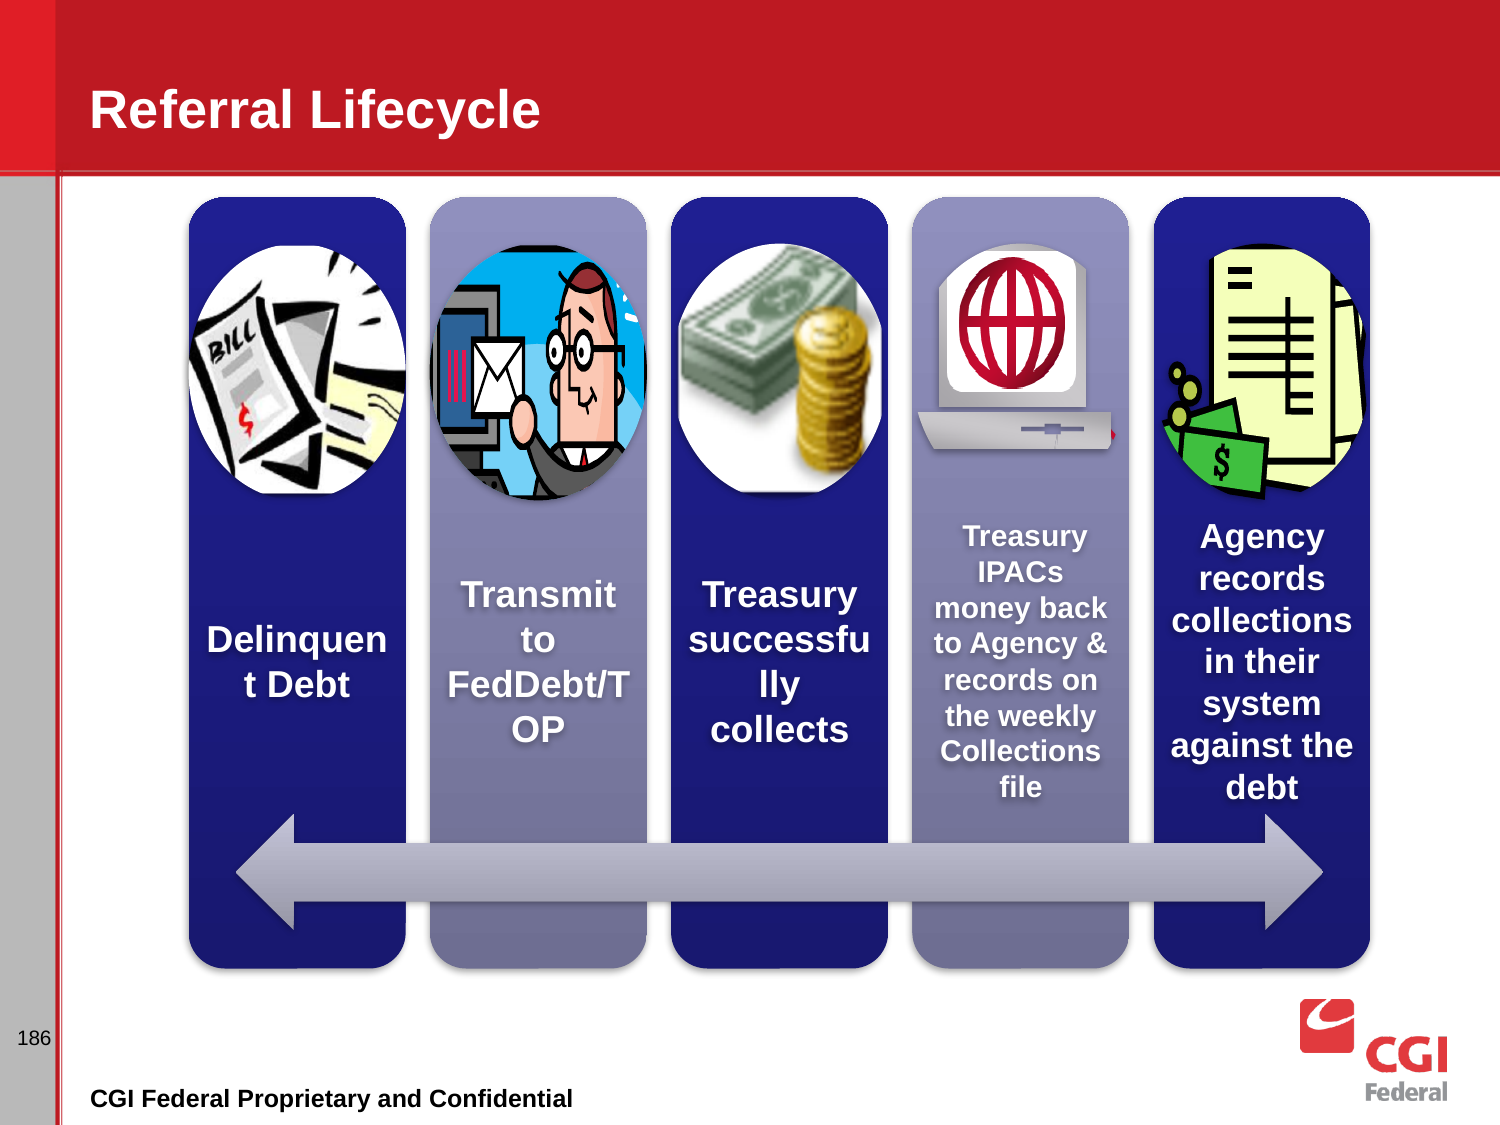

# Referral Lifecycle

Delinquent Debt
Transmit to FedDebt/TOP
Treasury successfully collects
 Treasury IPACs money back to Agency & records on the weekly Collections file
Agency records collections in their system against the debt
186
CGI Federal Proprietary and Confidential